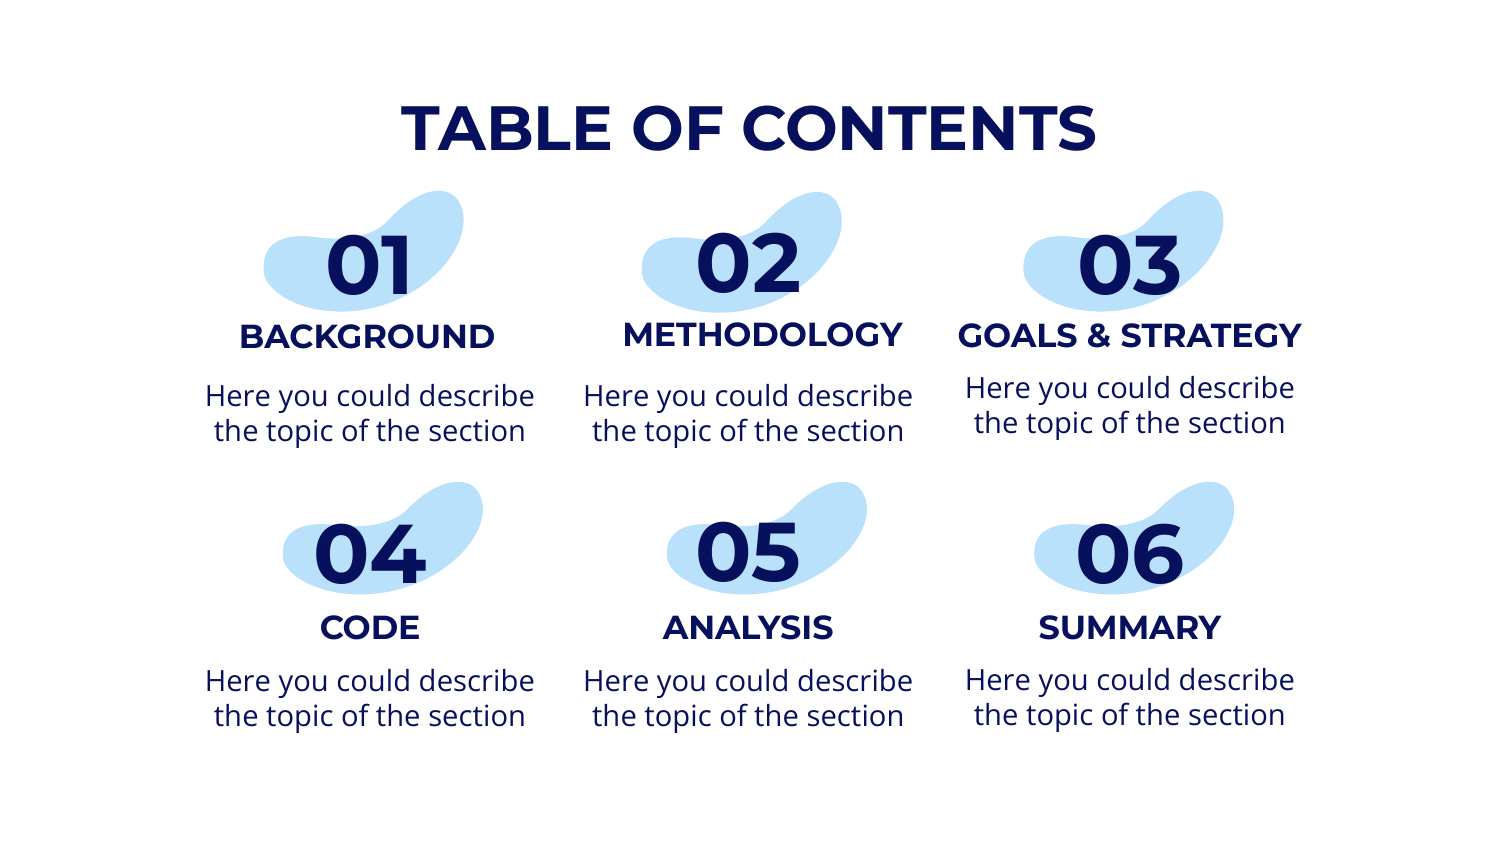

# TABLE OF CONTENTS
02
01
03
METHODOLOGY
GOALS & STRATEGY
BACKGROUND
Here you could describe
the topic of the section

Here you could describe
the topic of the section

Here you could describe
the topic of the section

05
04
06
SUMMARY
CODE
ANALYSIS
Here you could describe
the topic of the section

Here you could describe
the topic of the section

Here you could describe
the topic of the section